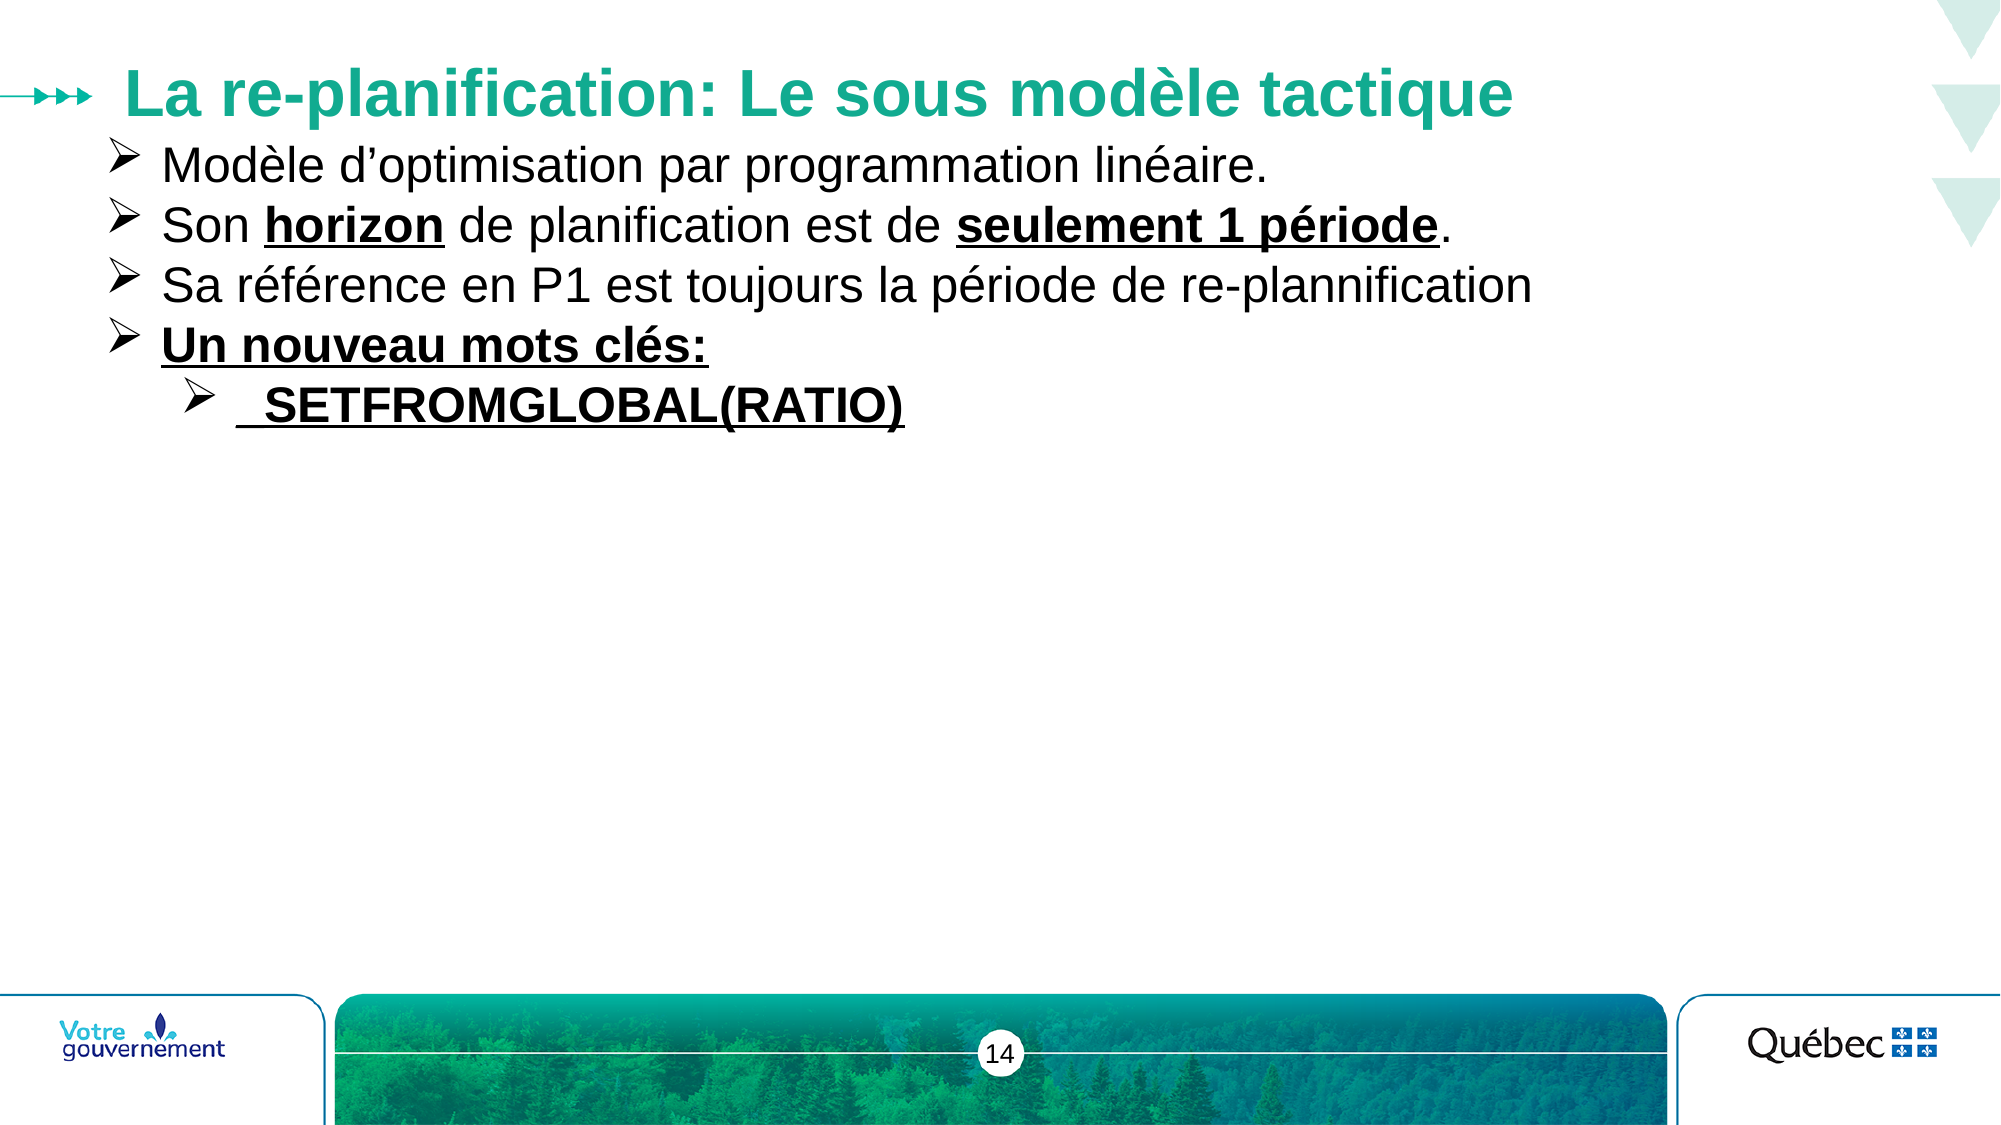

# La re-planification: Le sous modèle tactique
Modèle d’optimisation par programmation linéaire.
Son horizon de planification est de seulement 1 période.
Sa référence en P1 est toujours la période de re-plannification
Un nouveau mots clés:
_SETFROMGLOBAL(RATIO)
14